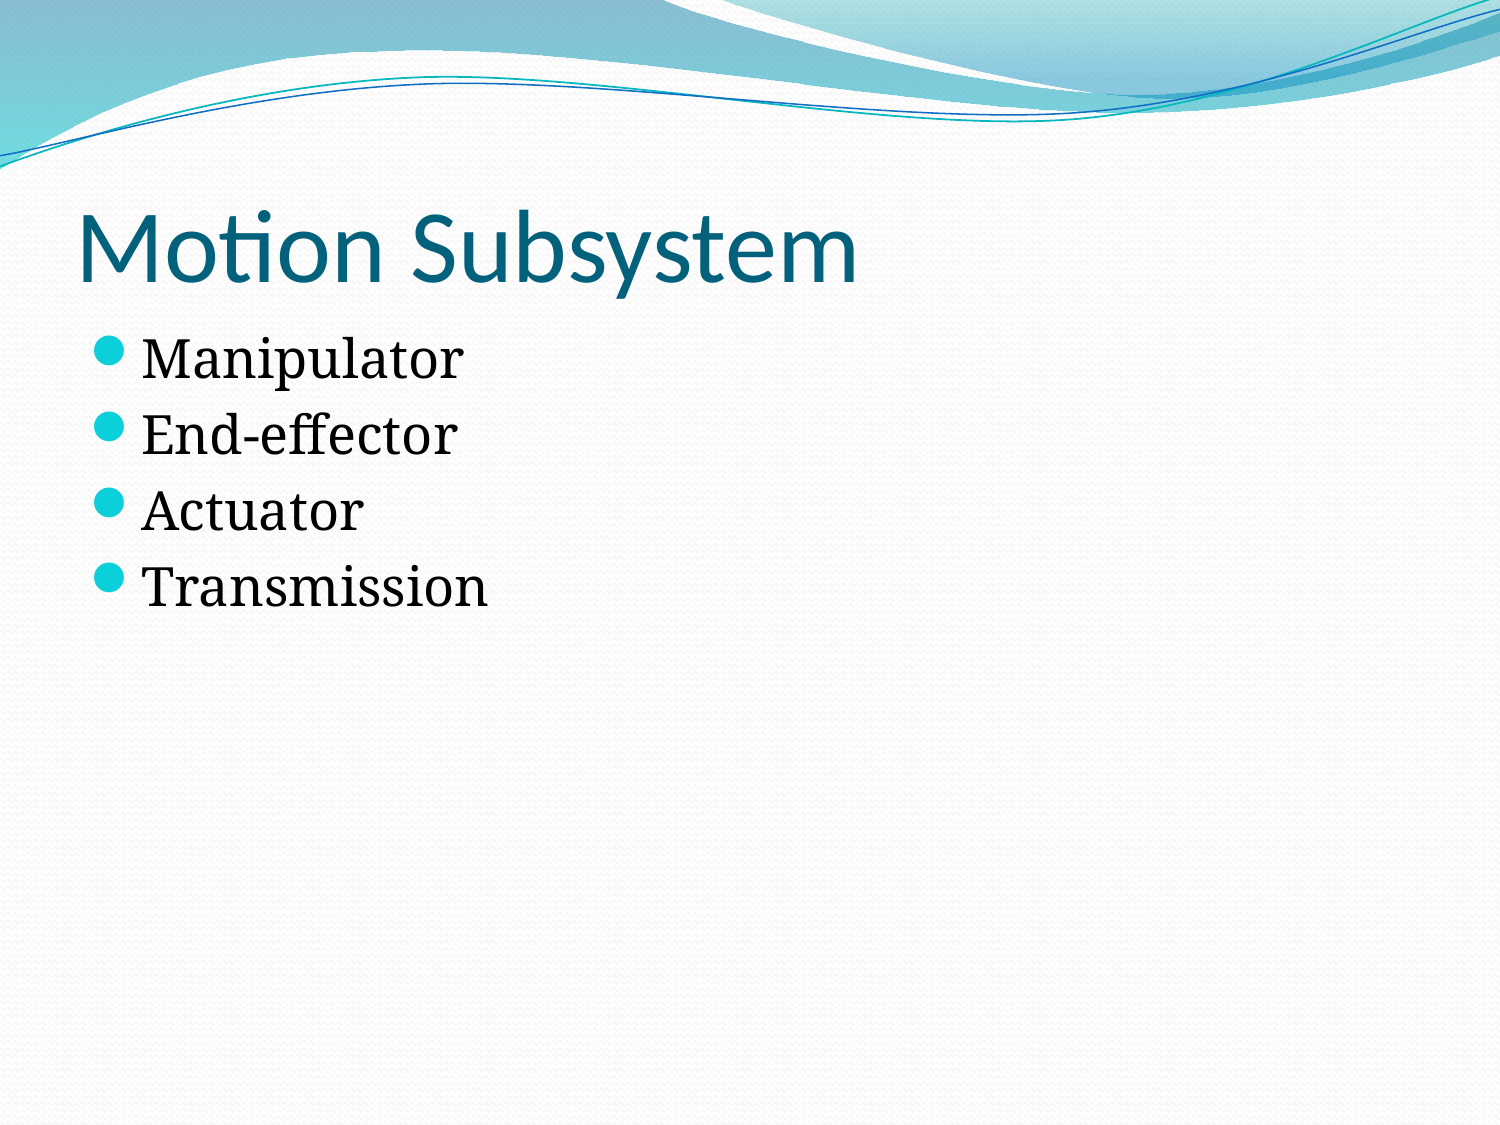

# Motion Subsystem
Manipulator
End-effector
Actuator
Transmission